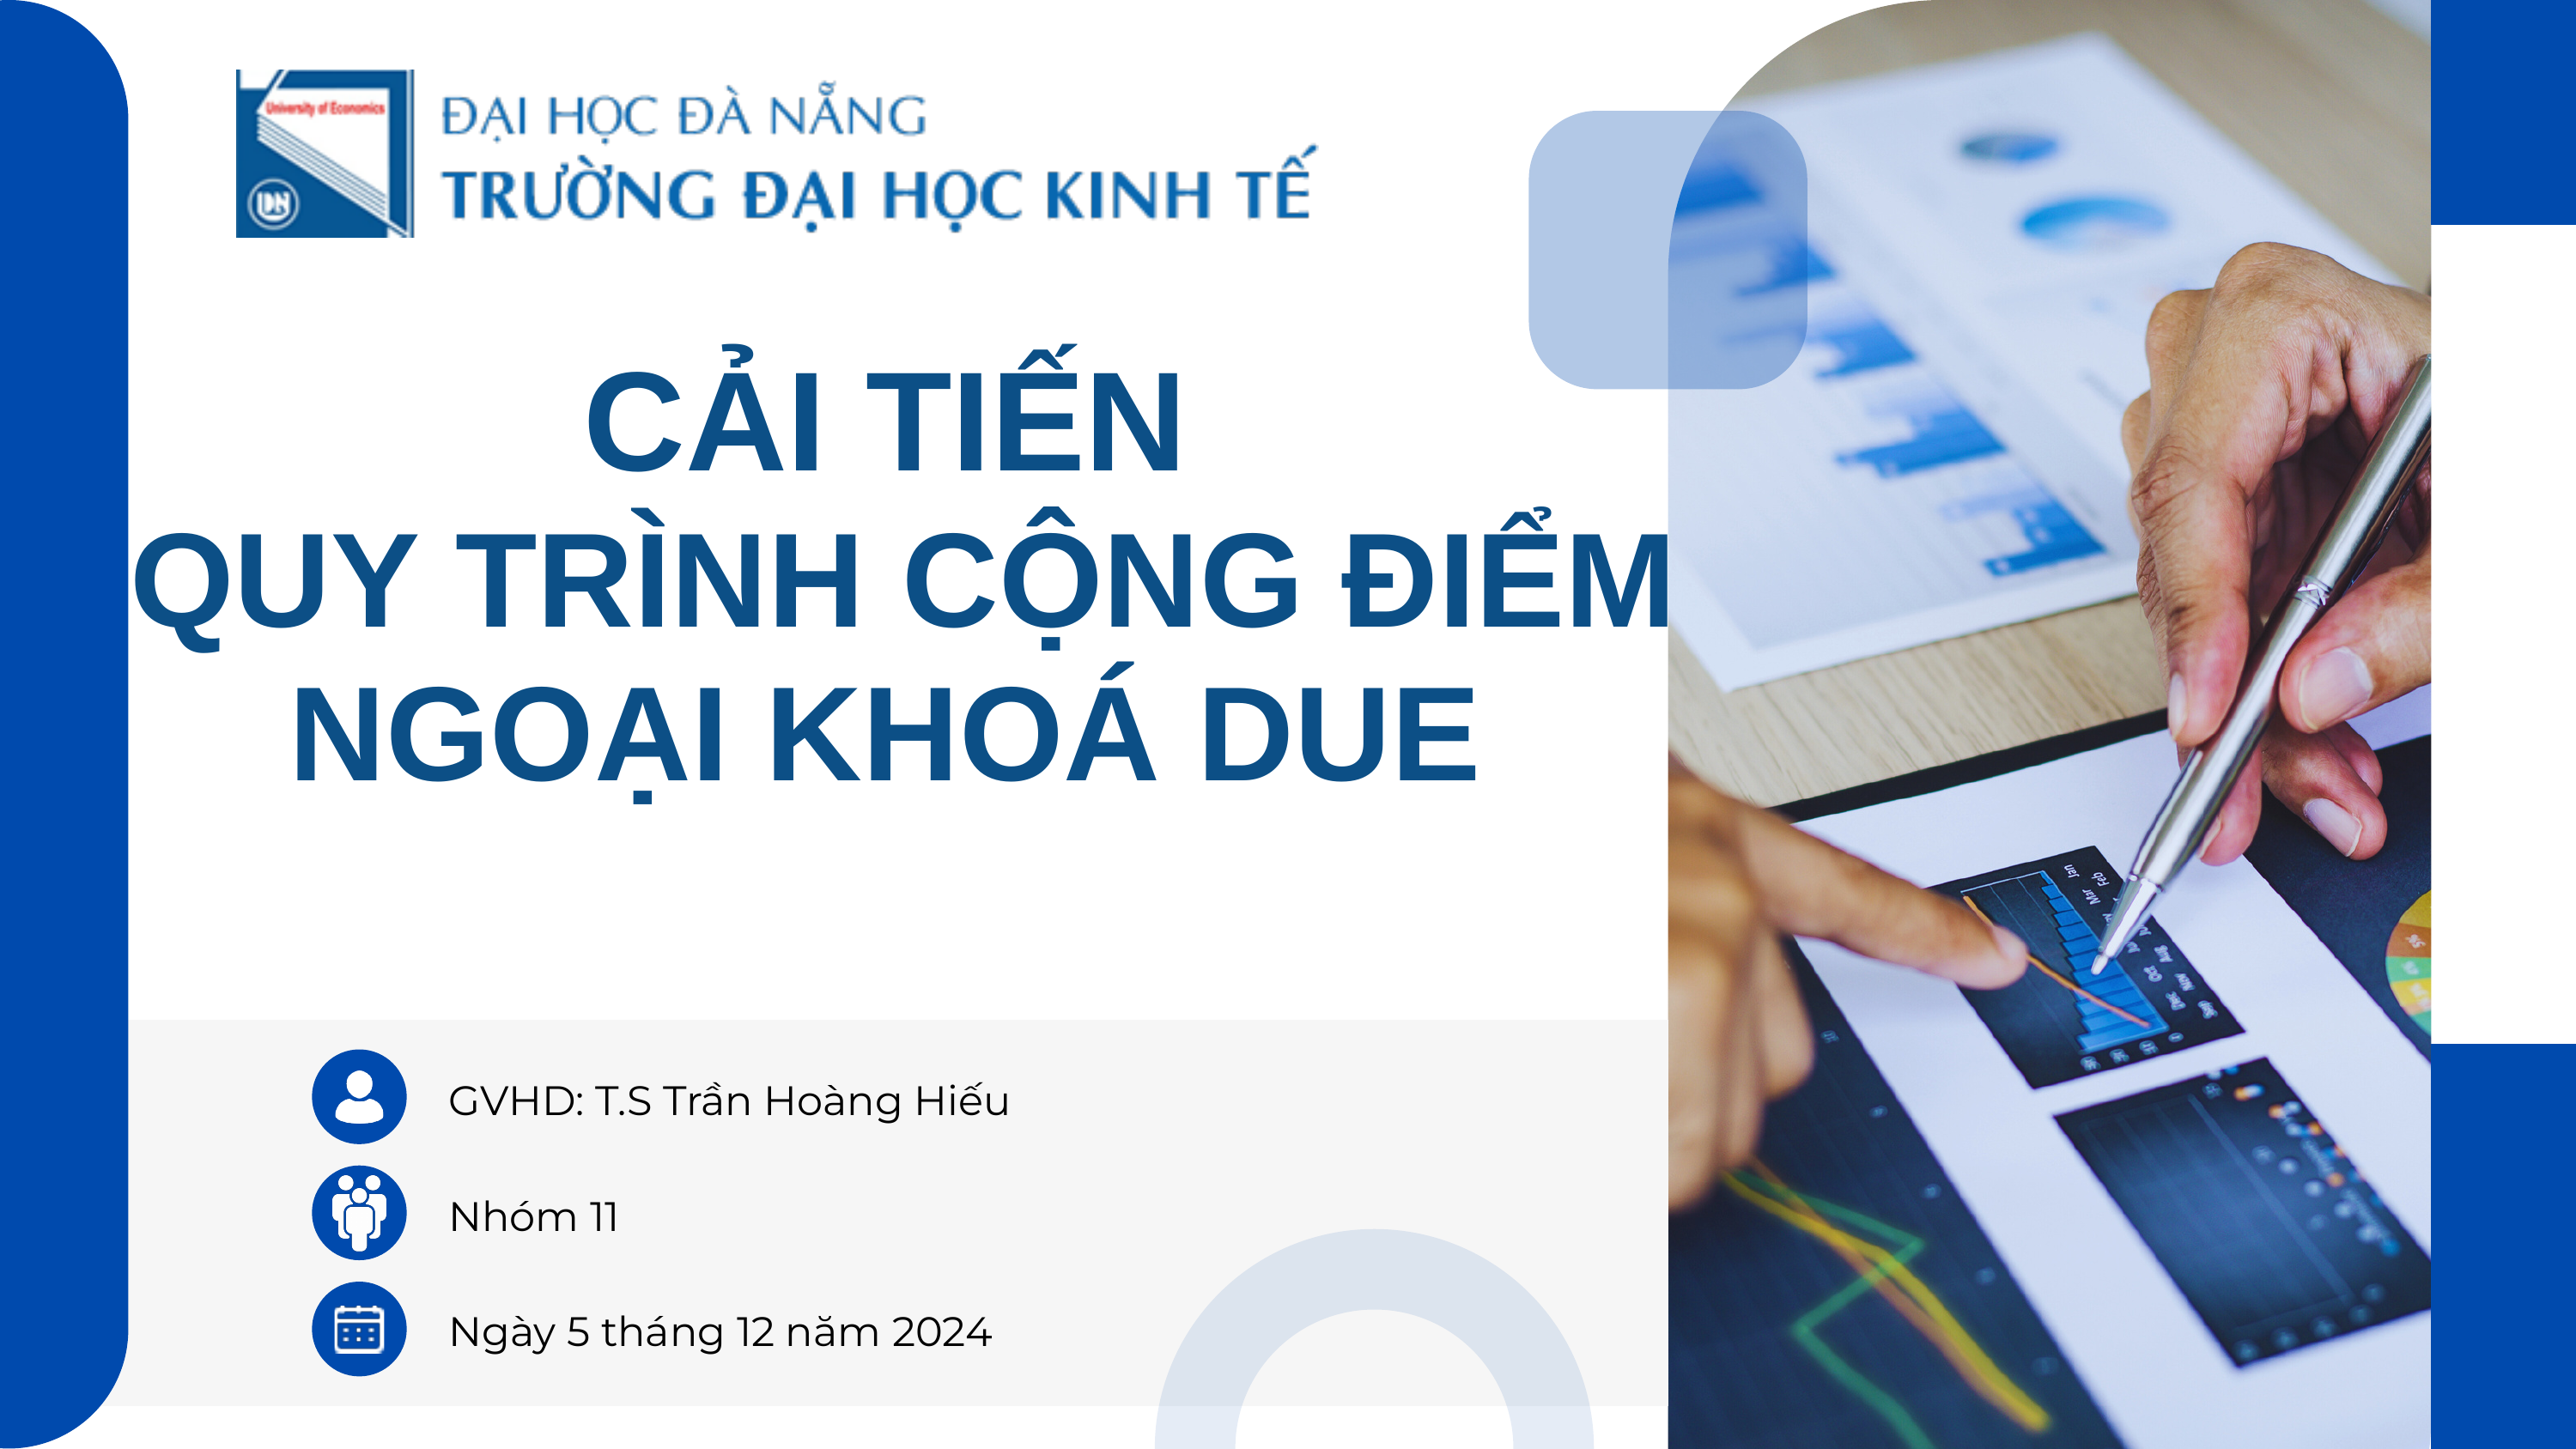

CẢI TIẾN
 QUY TRÌNH CỘNG ĐIỂM NGOẠI KHOÁ DUE

GVHD: T.S Trần Hoàng Hiếu

Nhóm 11

Ngày 5 tháng 12 năm 2024